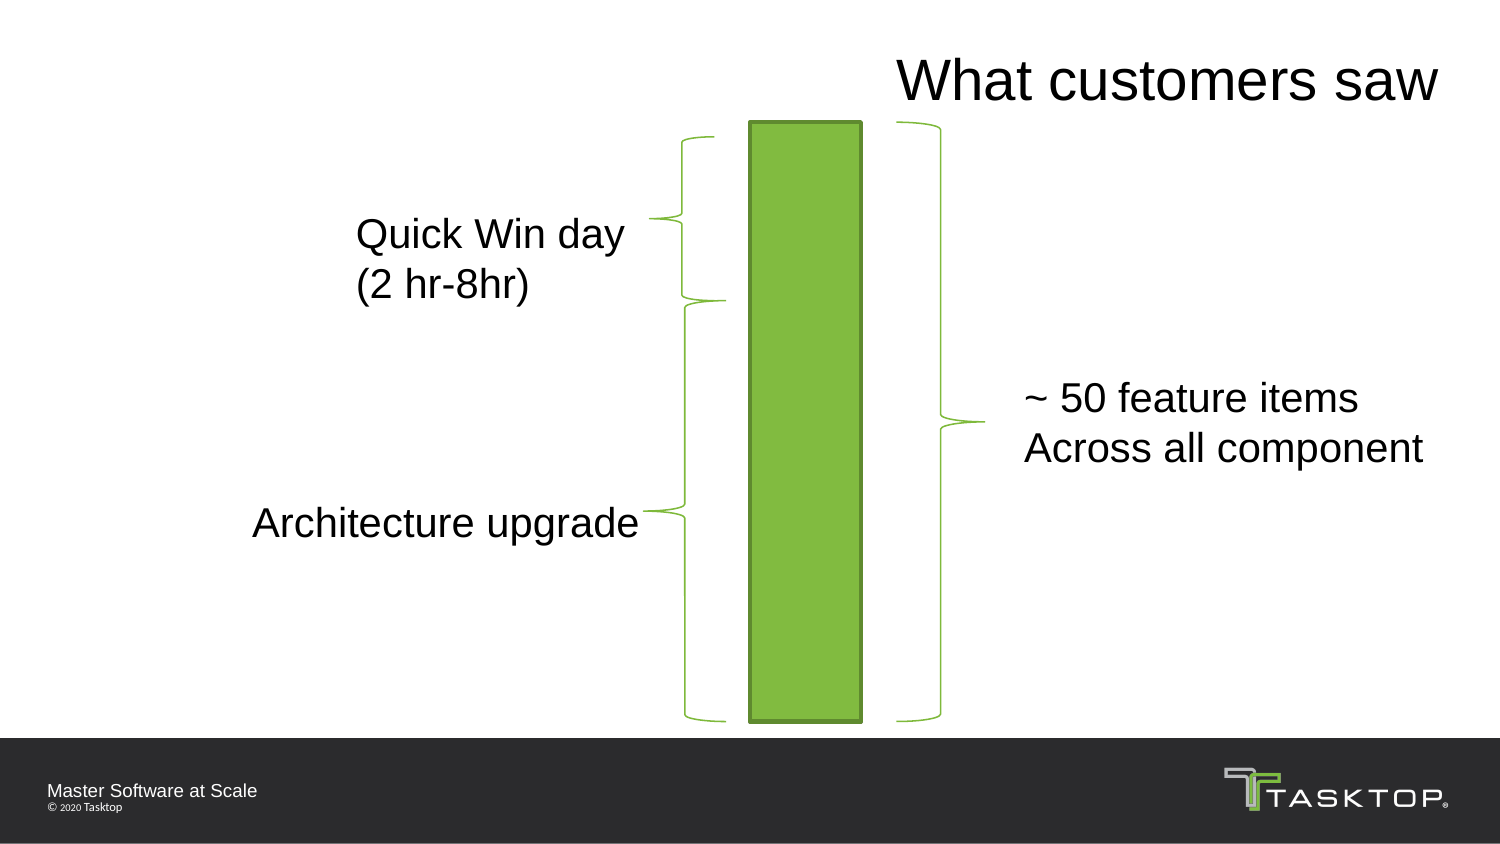

# What customers saw

Quick Win day
(2 hr-8hr)

~ 50 feature items
Across all component
Architecture upgrade